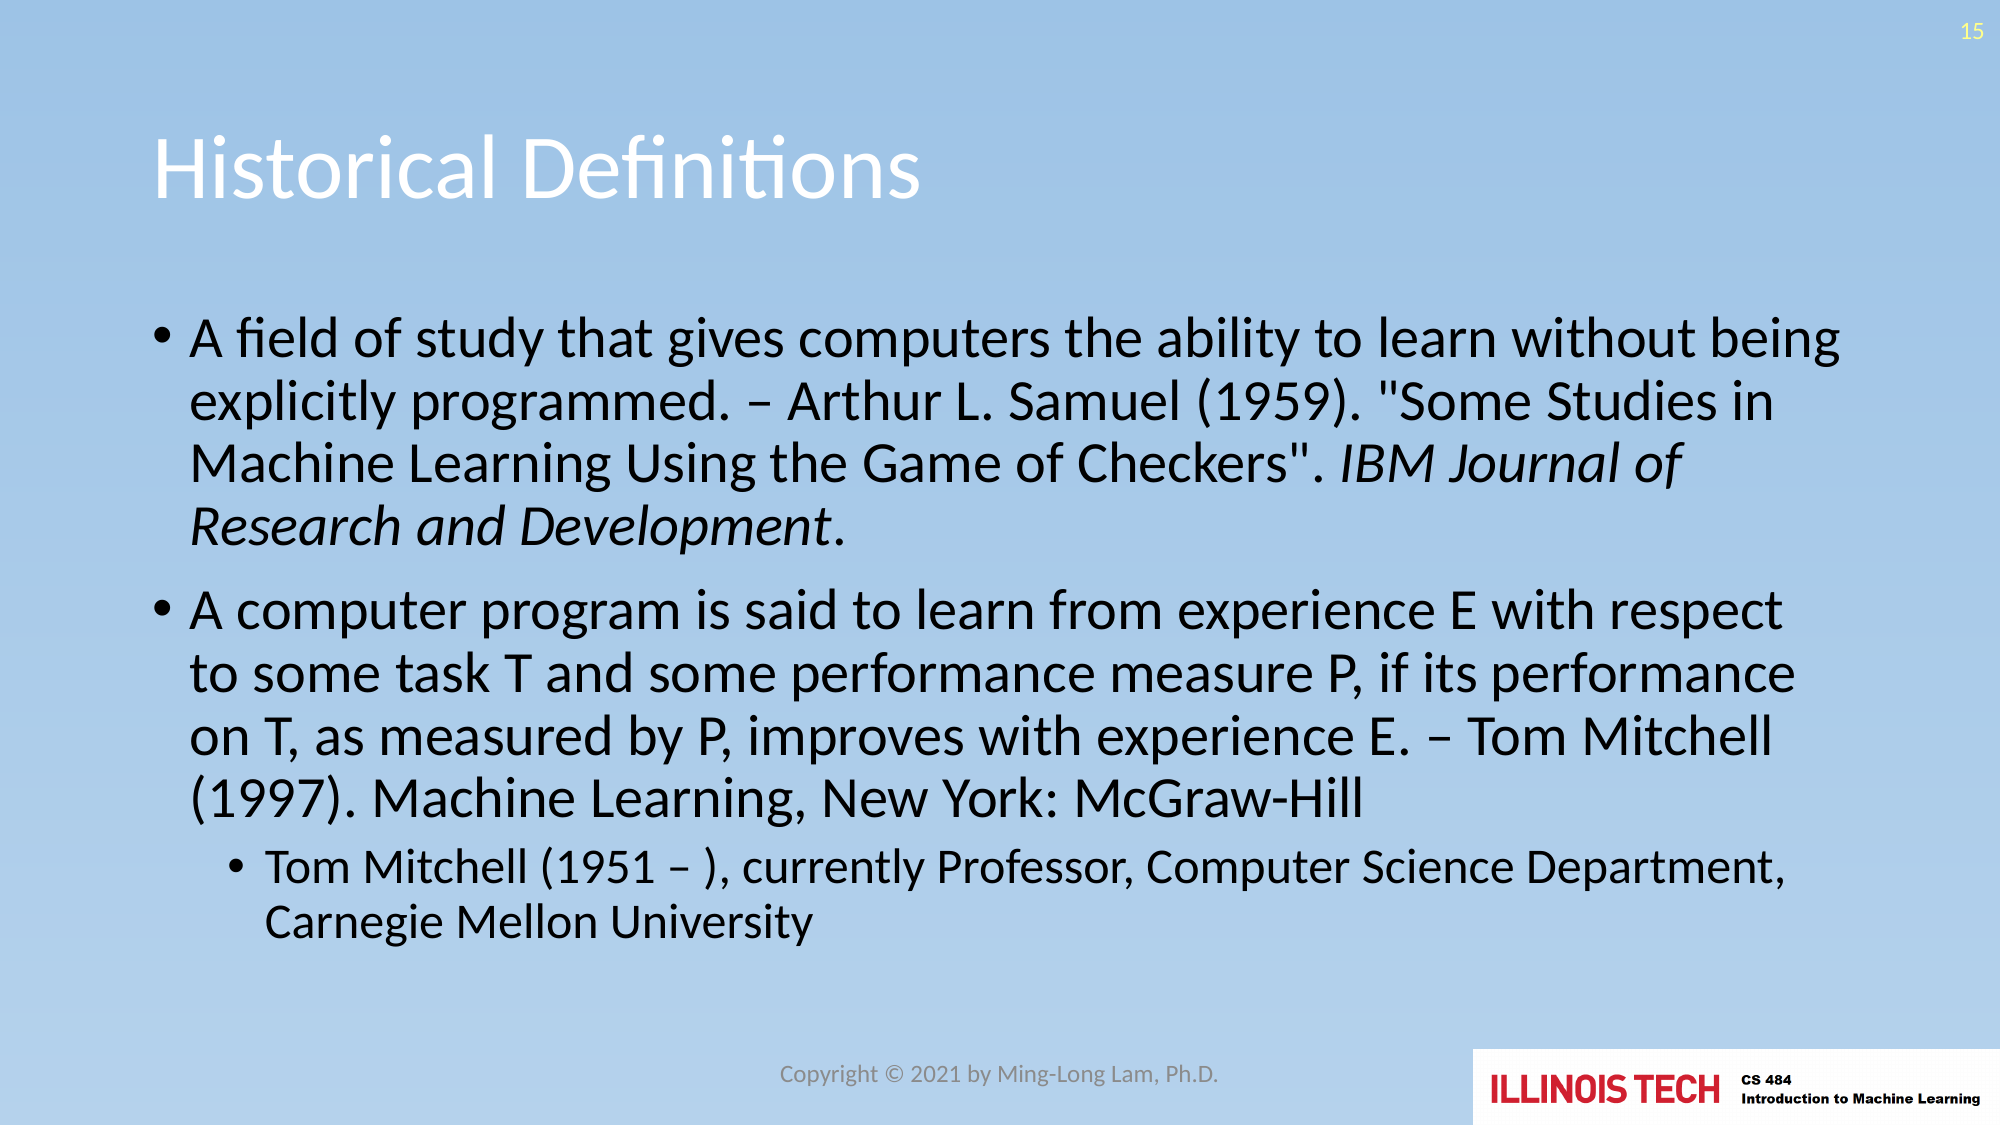

15
# Historical Definitions
A field of study that gives computers the ability to learn without being explicitly programmed. – Arthur L. Samuel (1959). "Some Studies in Machine Learning Using the Game of Checkers". IBM Journal of Research and Development.
A computer program is said to learn from experience E with respect to some task T and some performance measure P, if its performance on T, as measured by P, improves with experience E. – Tom Mitchell (1997). Machine Learning, New York: McGraw-Hill
Tom Mitchell (1951 – ), currently Professor, Computer Science Department, Carnegie Mellon University
Copyright © 2021 by Ming-Long Lam, Ph.D.